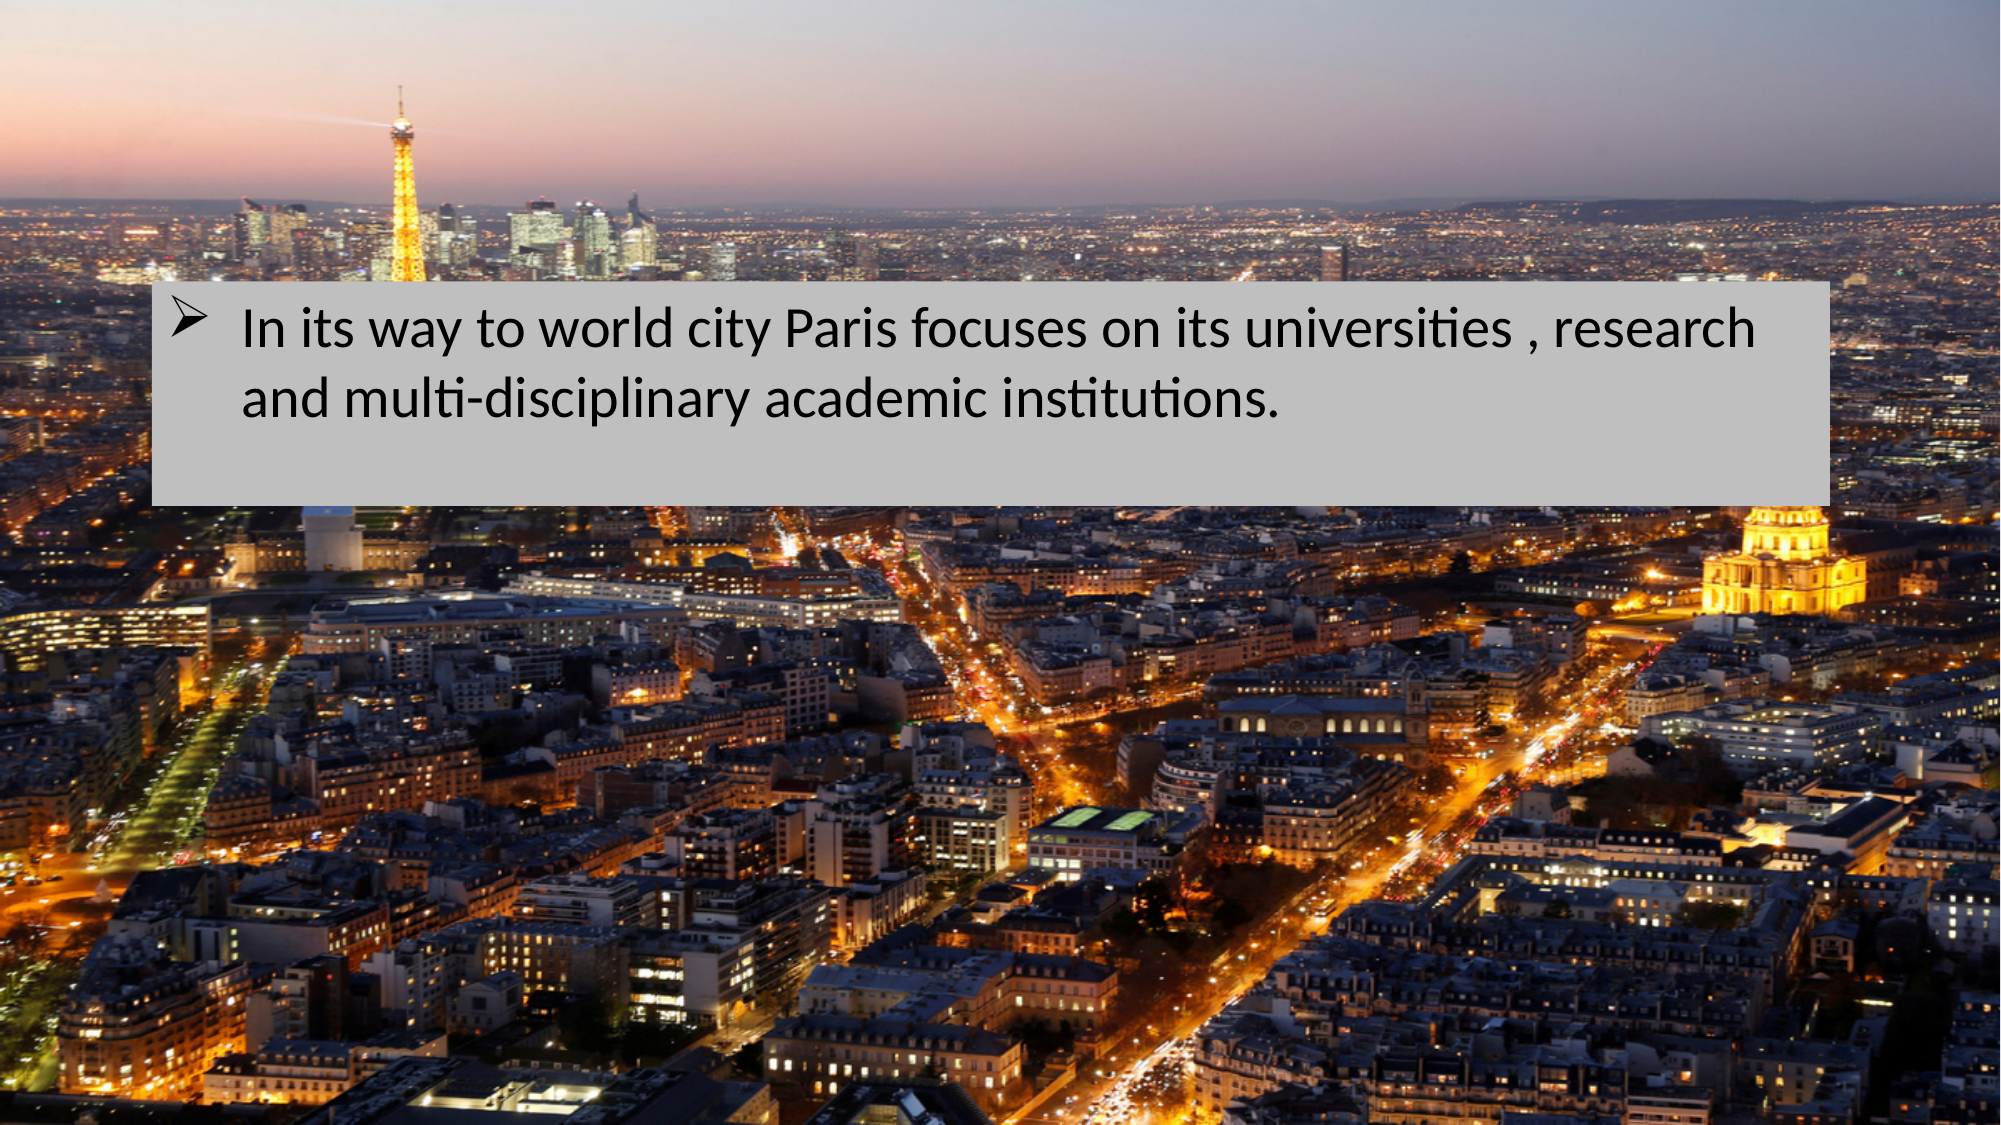

In its way to world city Paris focuses on its universities , research and multi-disciplinary academic institutions.